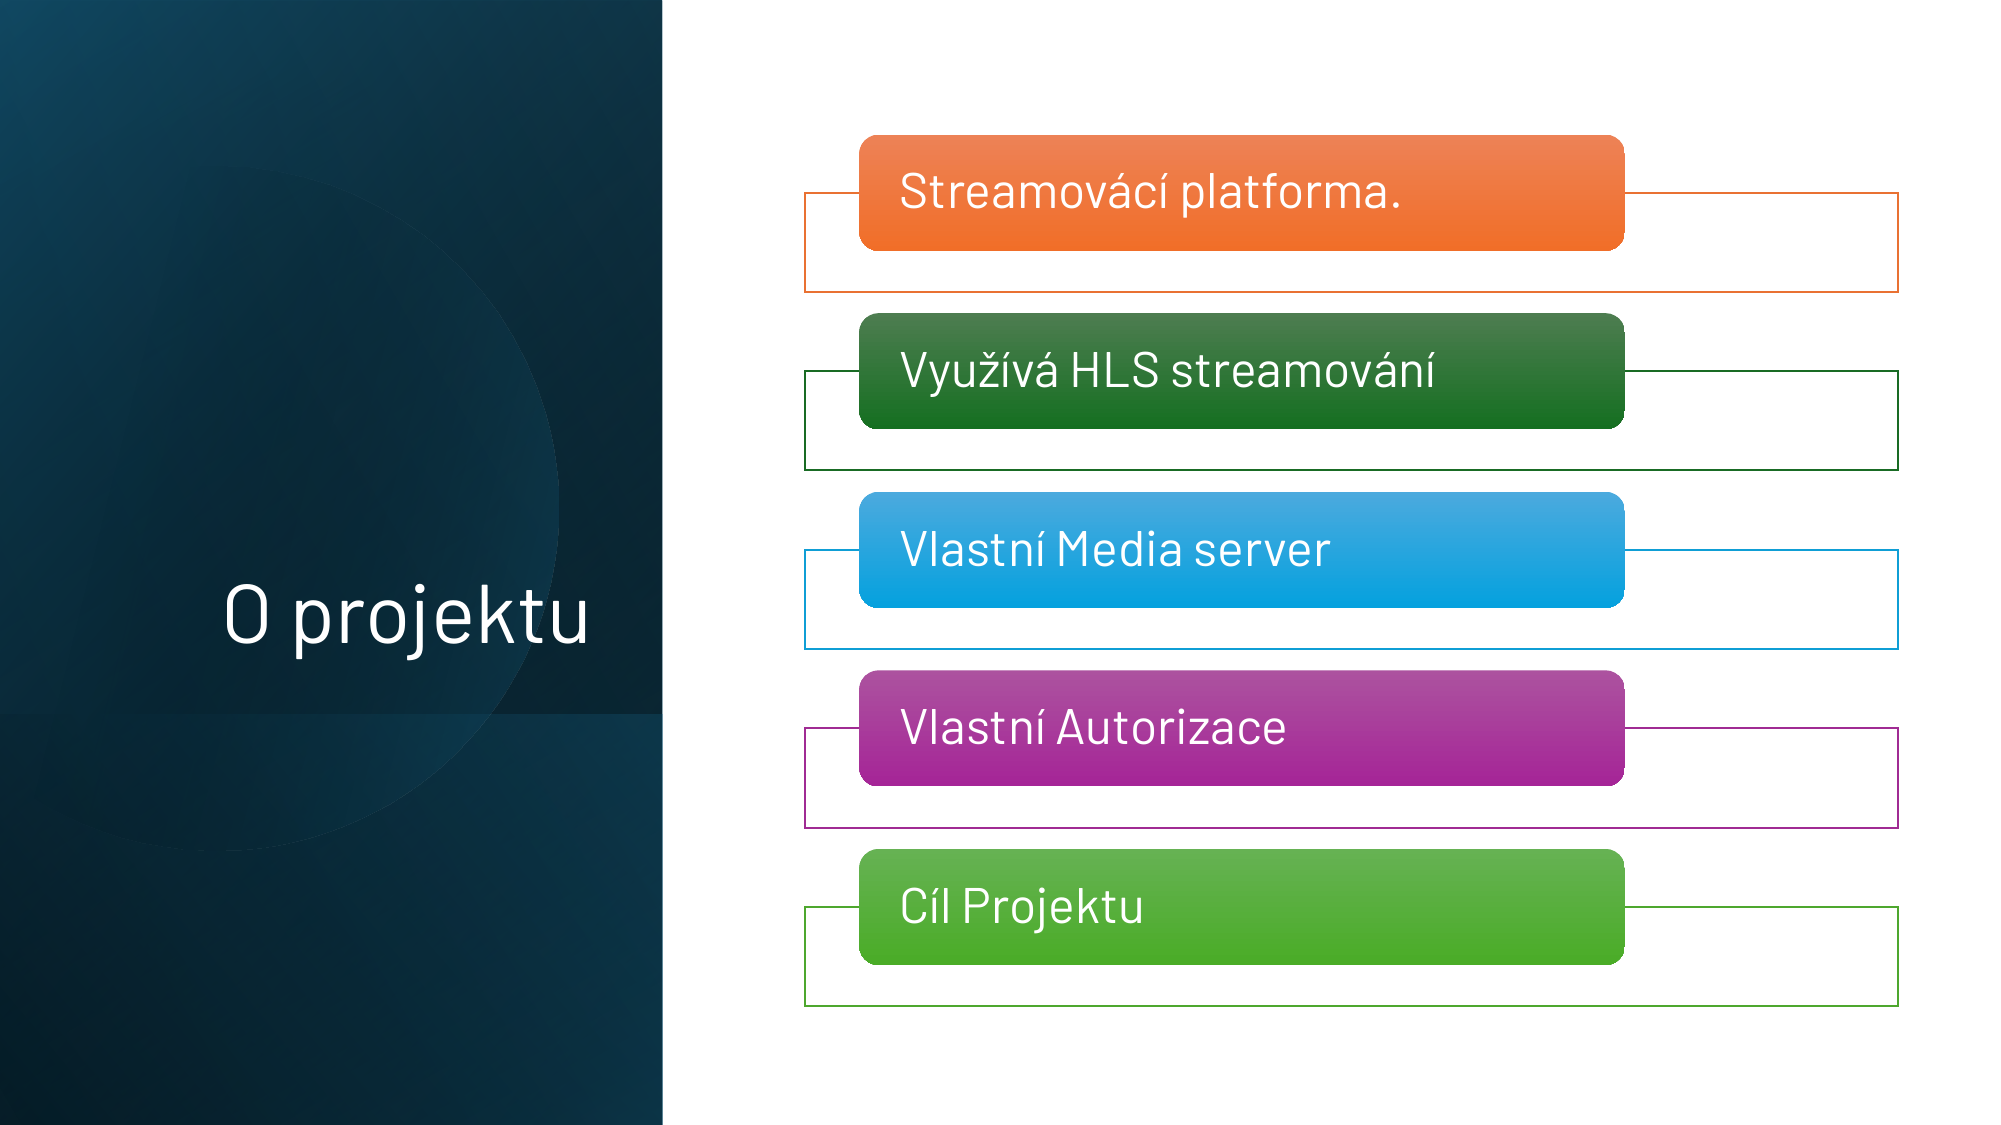

Streamovácí platforma.
Využívá HLS streamování
Vlastní Media server
Vlastní Autorizace
Cíl Projektu

# O projektu